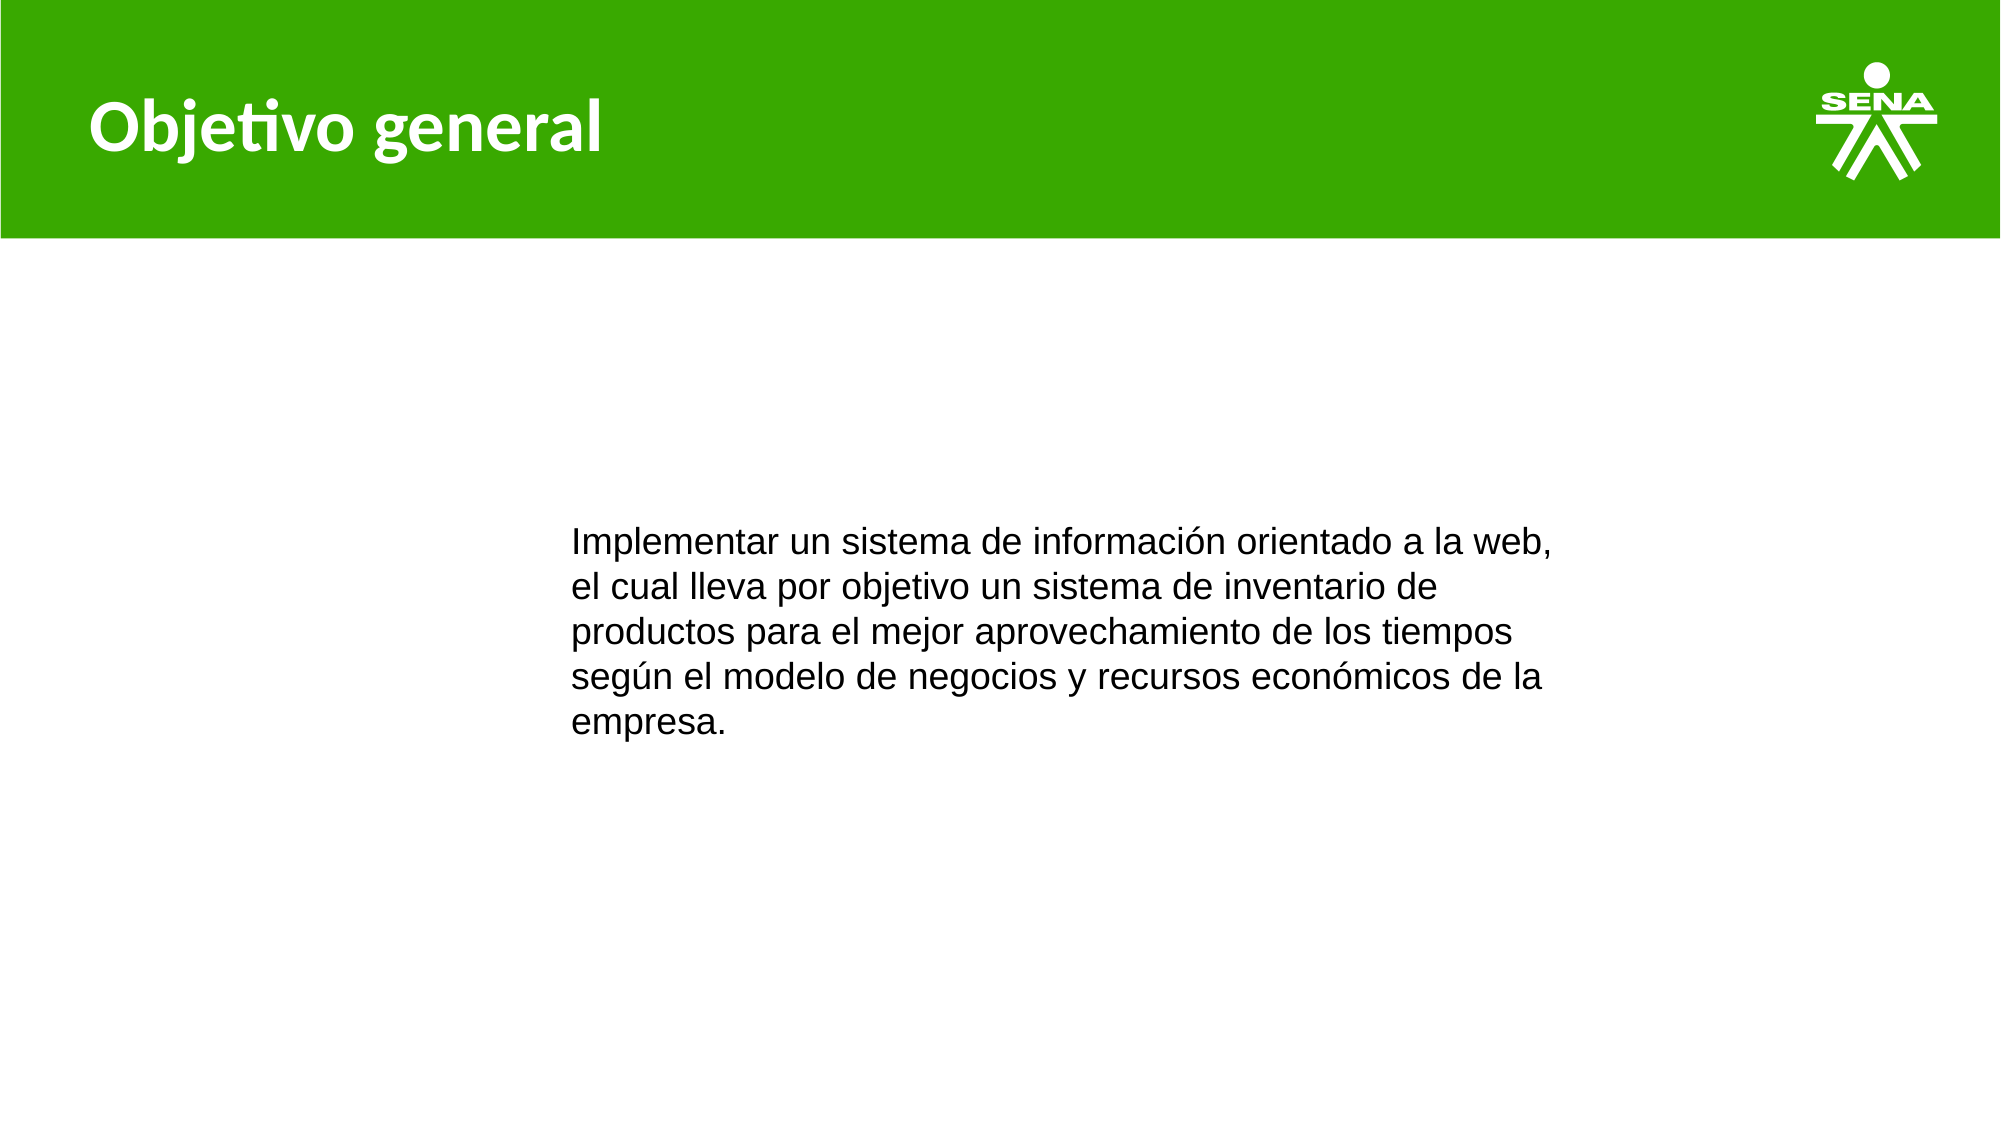

# Objetivo general

Implementar un sistema de información orientado a la web, el cual lleva por objetivo un sistema de inventario de productos para el mejor aprovechamiento de los tiempos según el modelo de negocios y recursos económicos de la empresa.